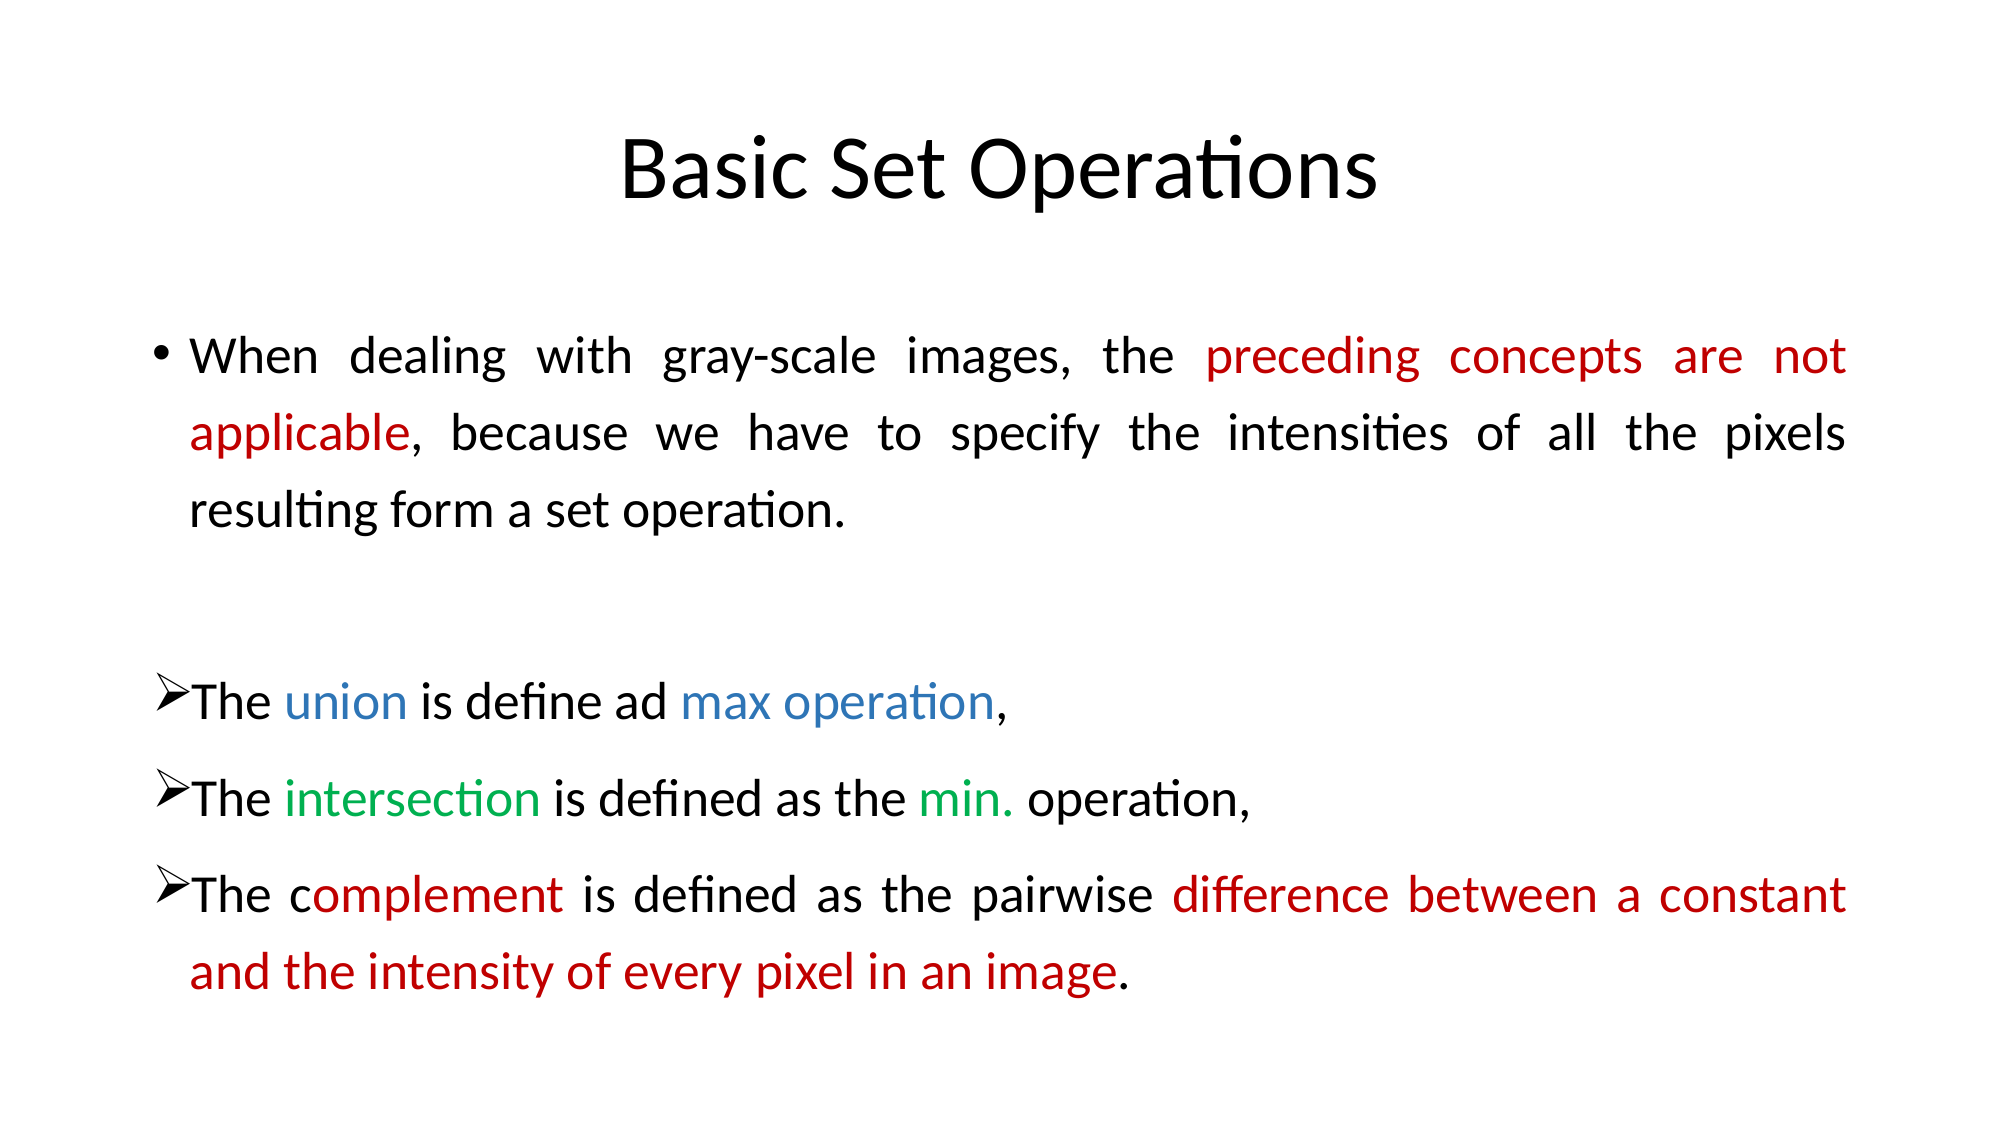

# Basic Set Operations
When dealing with gray-scale images, the preceding concepts are not applicable, because we have to specify the intensities of all the pixels resulting form a set operation.

The union is define ad max operation,
The intersection is defined as the min. operation,
The complement is defined as the pairwise difference between a constant and the intensity of every pixel in an image.